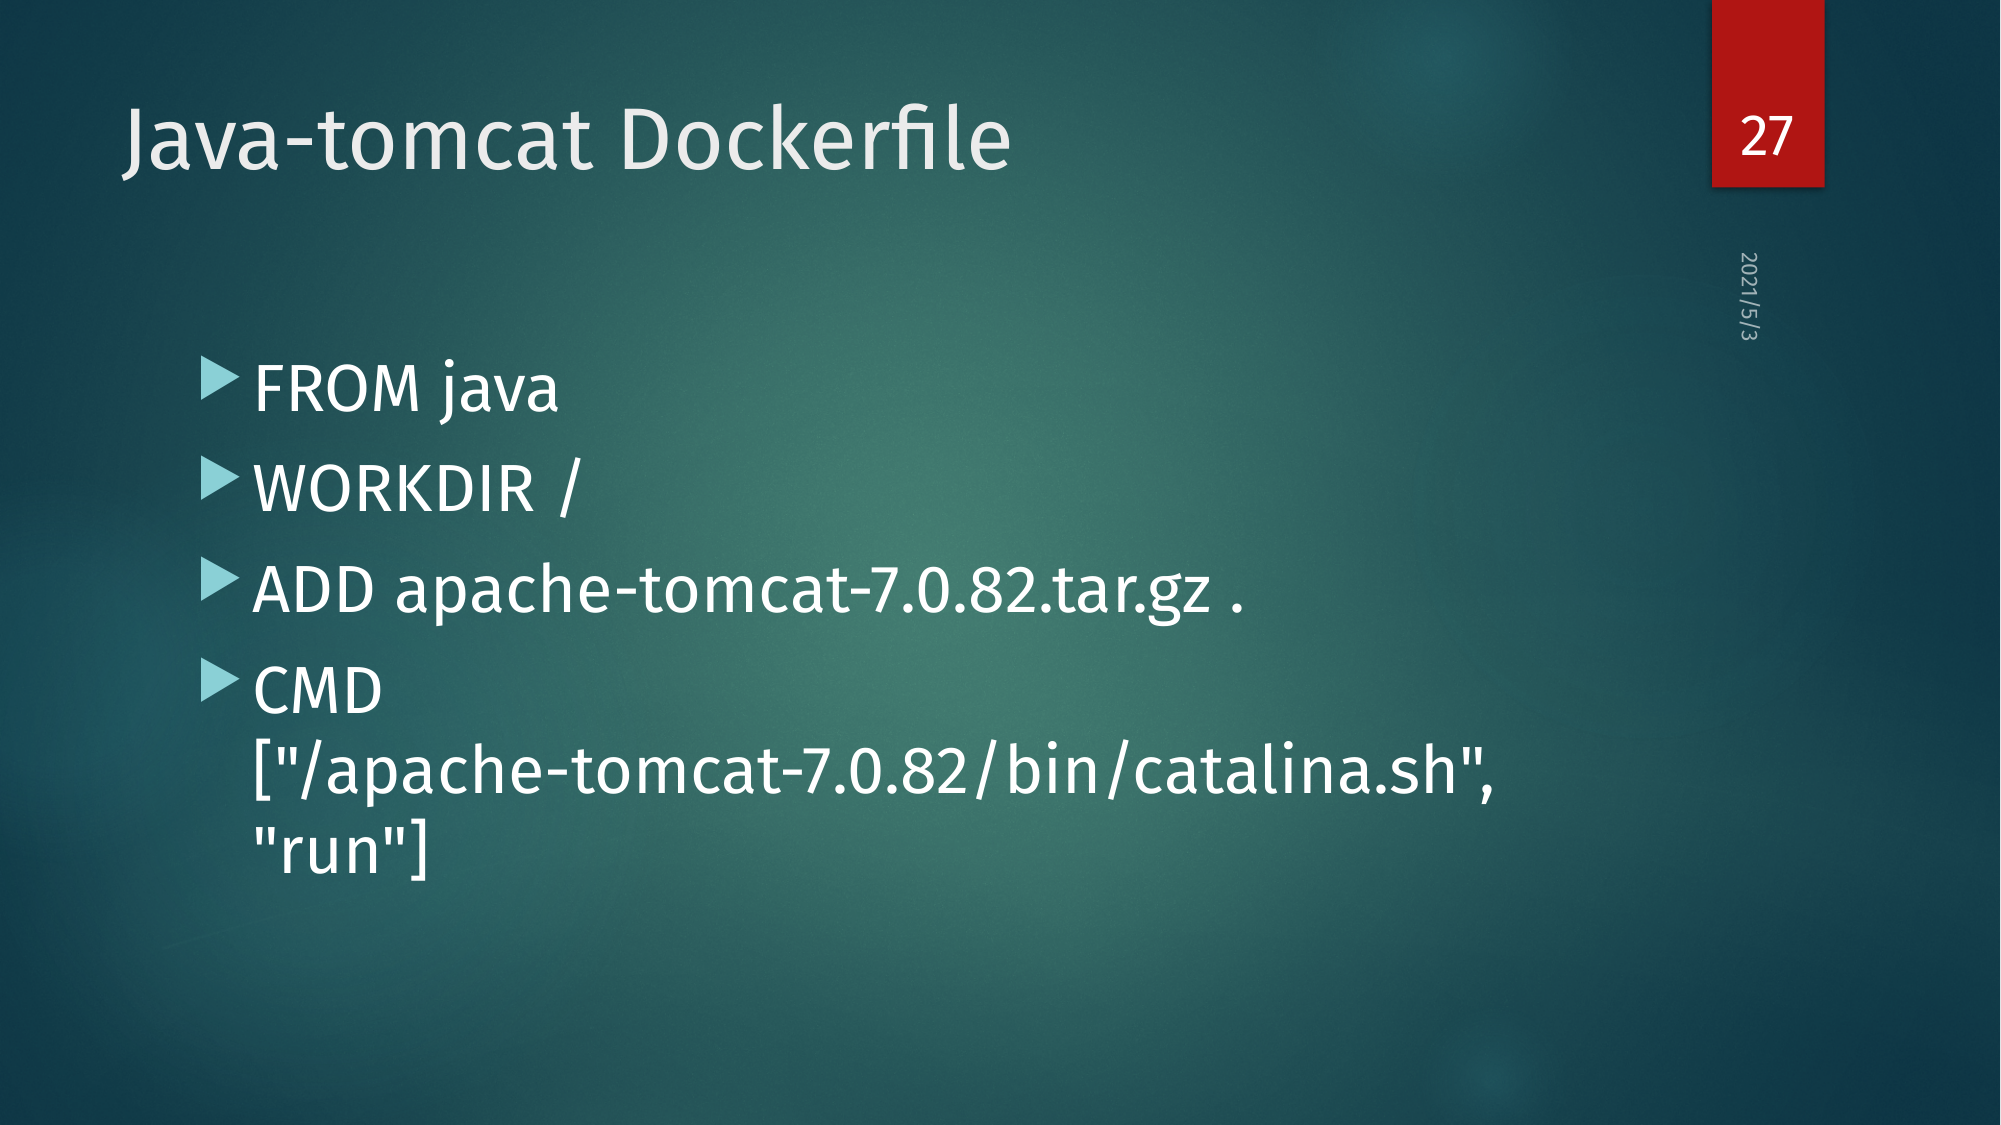

27
# Java-tomcat Dockerfile
2021/5/3
FROM java
WORKDIR /
ADD apache-tomcat-7.0.82.tar.gz .
CMD ["/apache-tomcat-7.0.82/bin/catalina.sh", "run"]